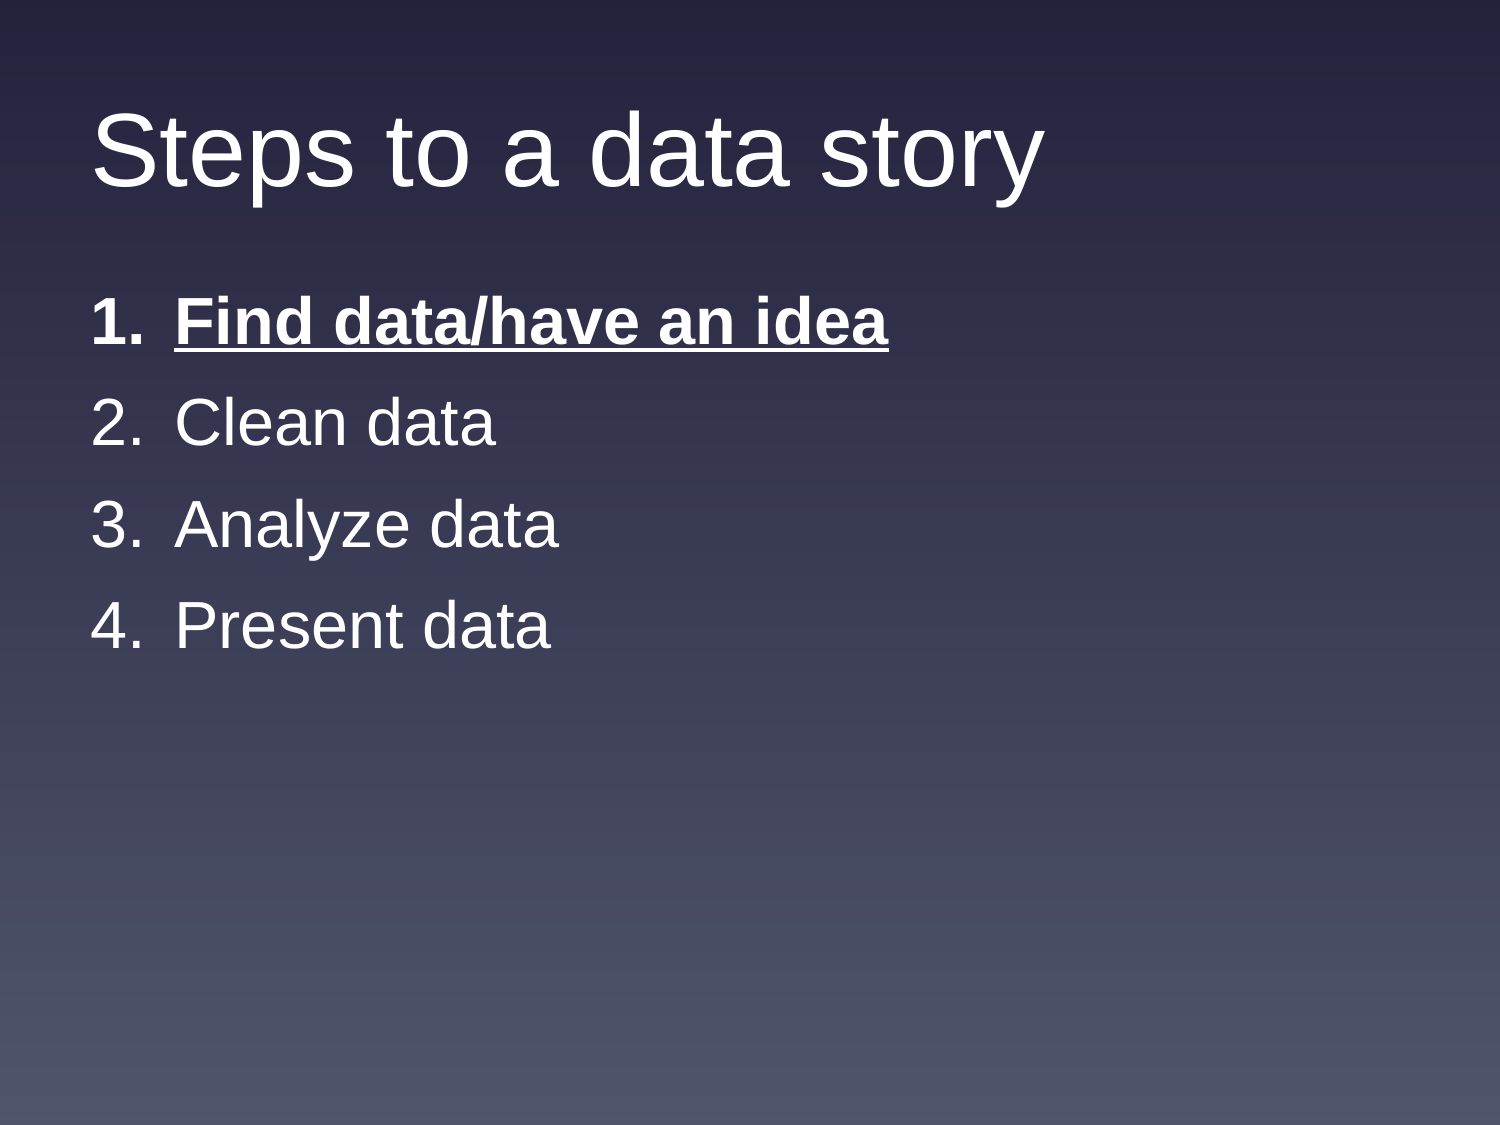

# Steps to a data story
Find data/have an idea
Clean data
Analyze data
Present data